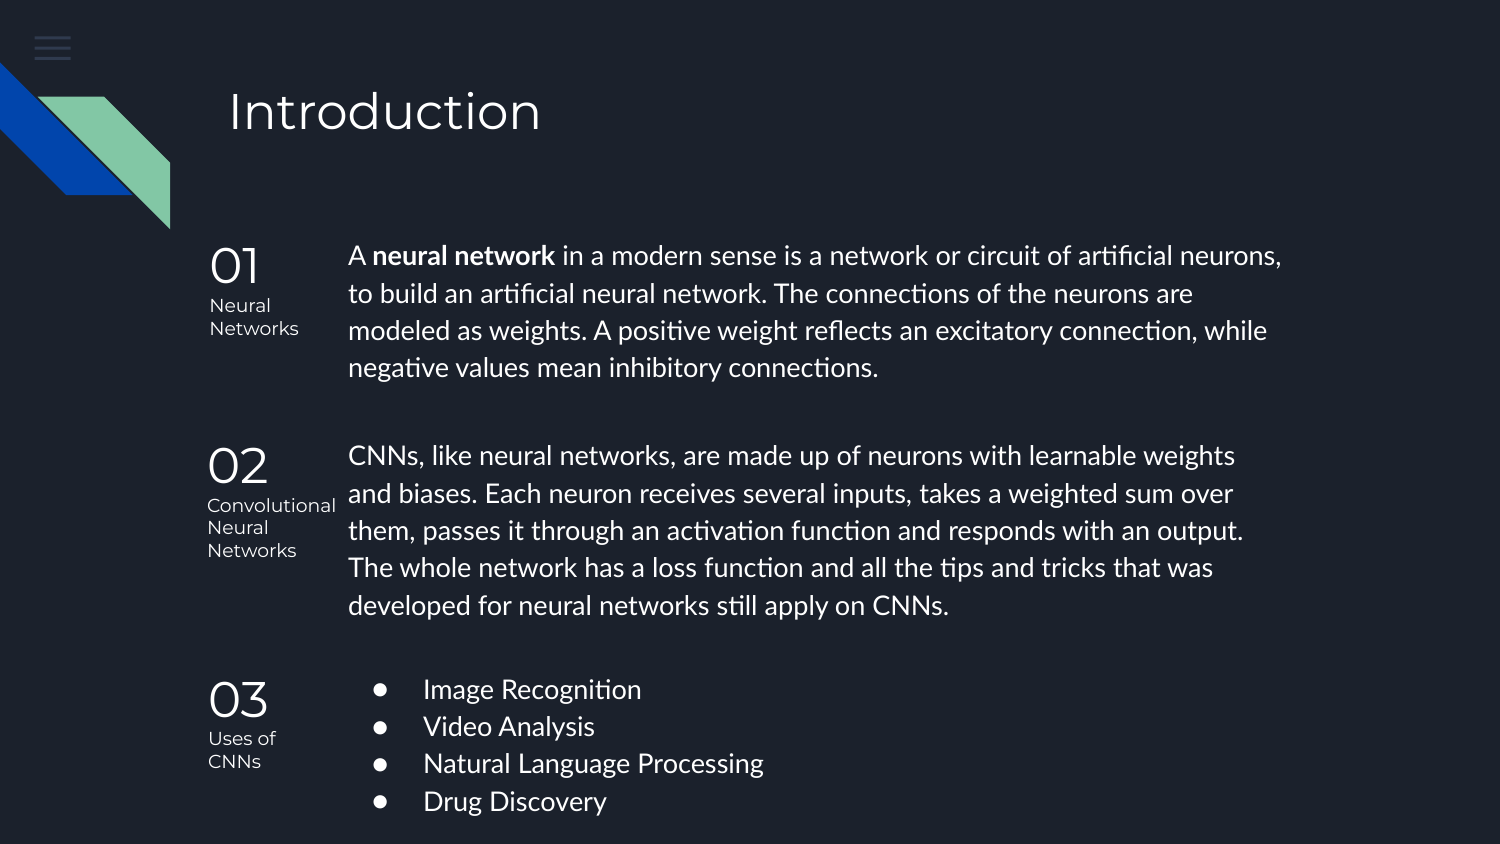

# Introduction
01
Neural Networks

A neural network in a modern sense is a network or circuit of artificial neurons, to build an artificial neural network. The connections of the neurons are modeled as weights. A positive weight reflects an excitatory connection, while negative values mean inhibitory connections.
02
Convolutional Neural Networks

CNNs, like neural networks, are made up of neurons with learnable weights and biases. Each neuron receives several inputs, takes a weighted sum over them, passes it through an activation function and responds with an output. The whole network has a loss function and all the tips and tricks that was developed for neural networks still apply on CNNs.
03
Uses of CNNs
Image Recognition
Video Analysis
Natural Language Processing
Drug Discovery